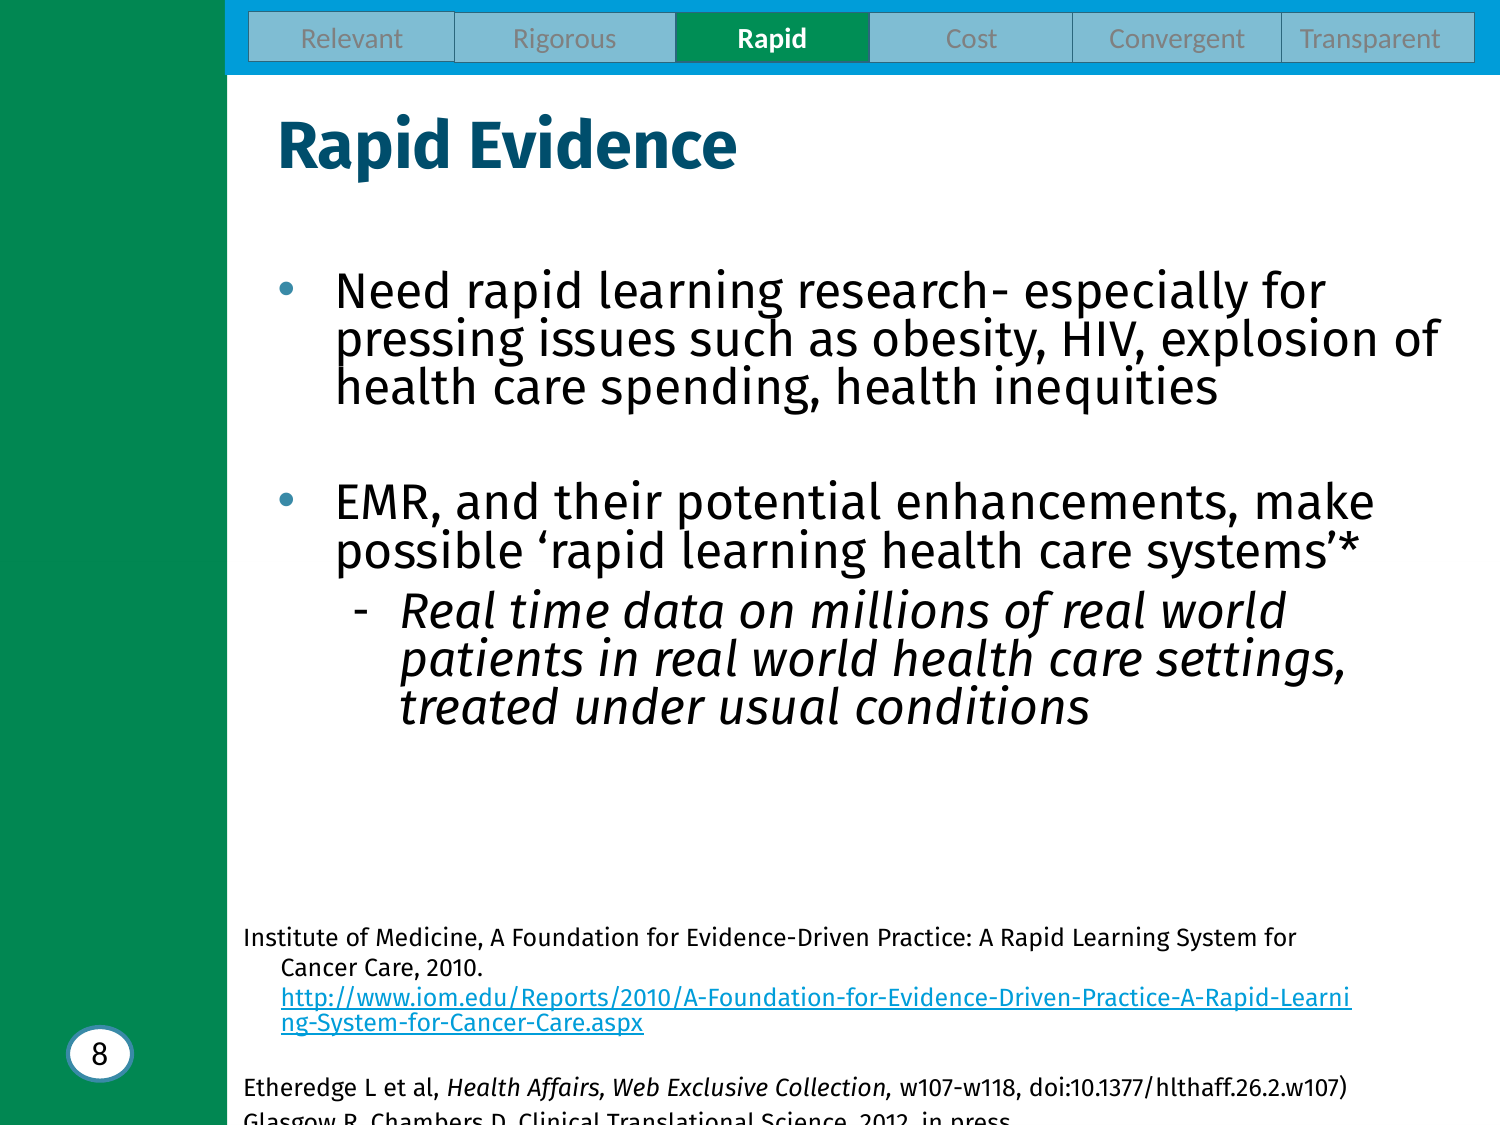

Relevant
Rapid
Cost
Transparent
Rigorous
Convergent
# Rapid Evidence
Need rapid learning research- especially for pressing issues such as obesity, HIV, explosion of health care spending, health inequities

EMR, and their potential enhancements, make possible ‘rapid learning health care systems’*
Real time data on millions of real world patients in real world health care settings, treated under usual conditions
Institute of Medicine, A Foundation for Evidence-Driven Practice: A Rapid Learning System for Cancer Care, 2010. http://www.iom.edu/Reports/2010/A-Foundation-for-Evidence-Driven-Practice-A-Rapid-Learning-System-for-Cancer-Care.aspx
Etheredge L et al, Health Affairs, Web Exclusive Collection, w107-w118, doi:10.1377/hlthaff.26.2.w107)
Glasgow R, Chambers D. Clinical Translational Science, 2012, in press
8